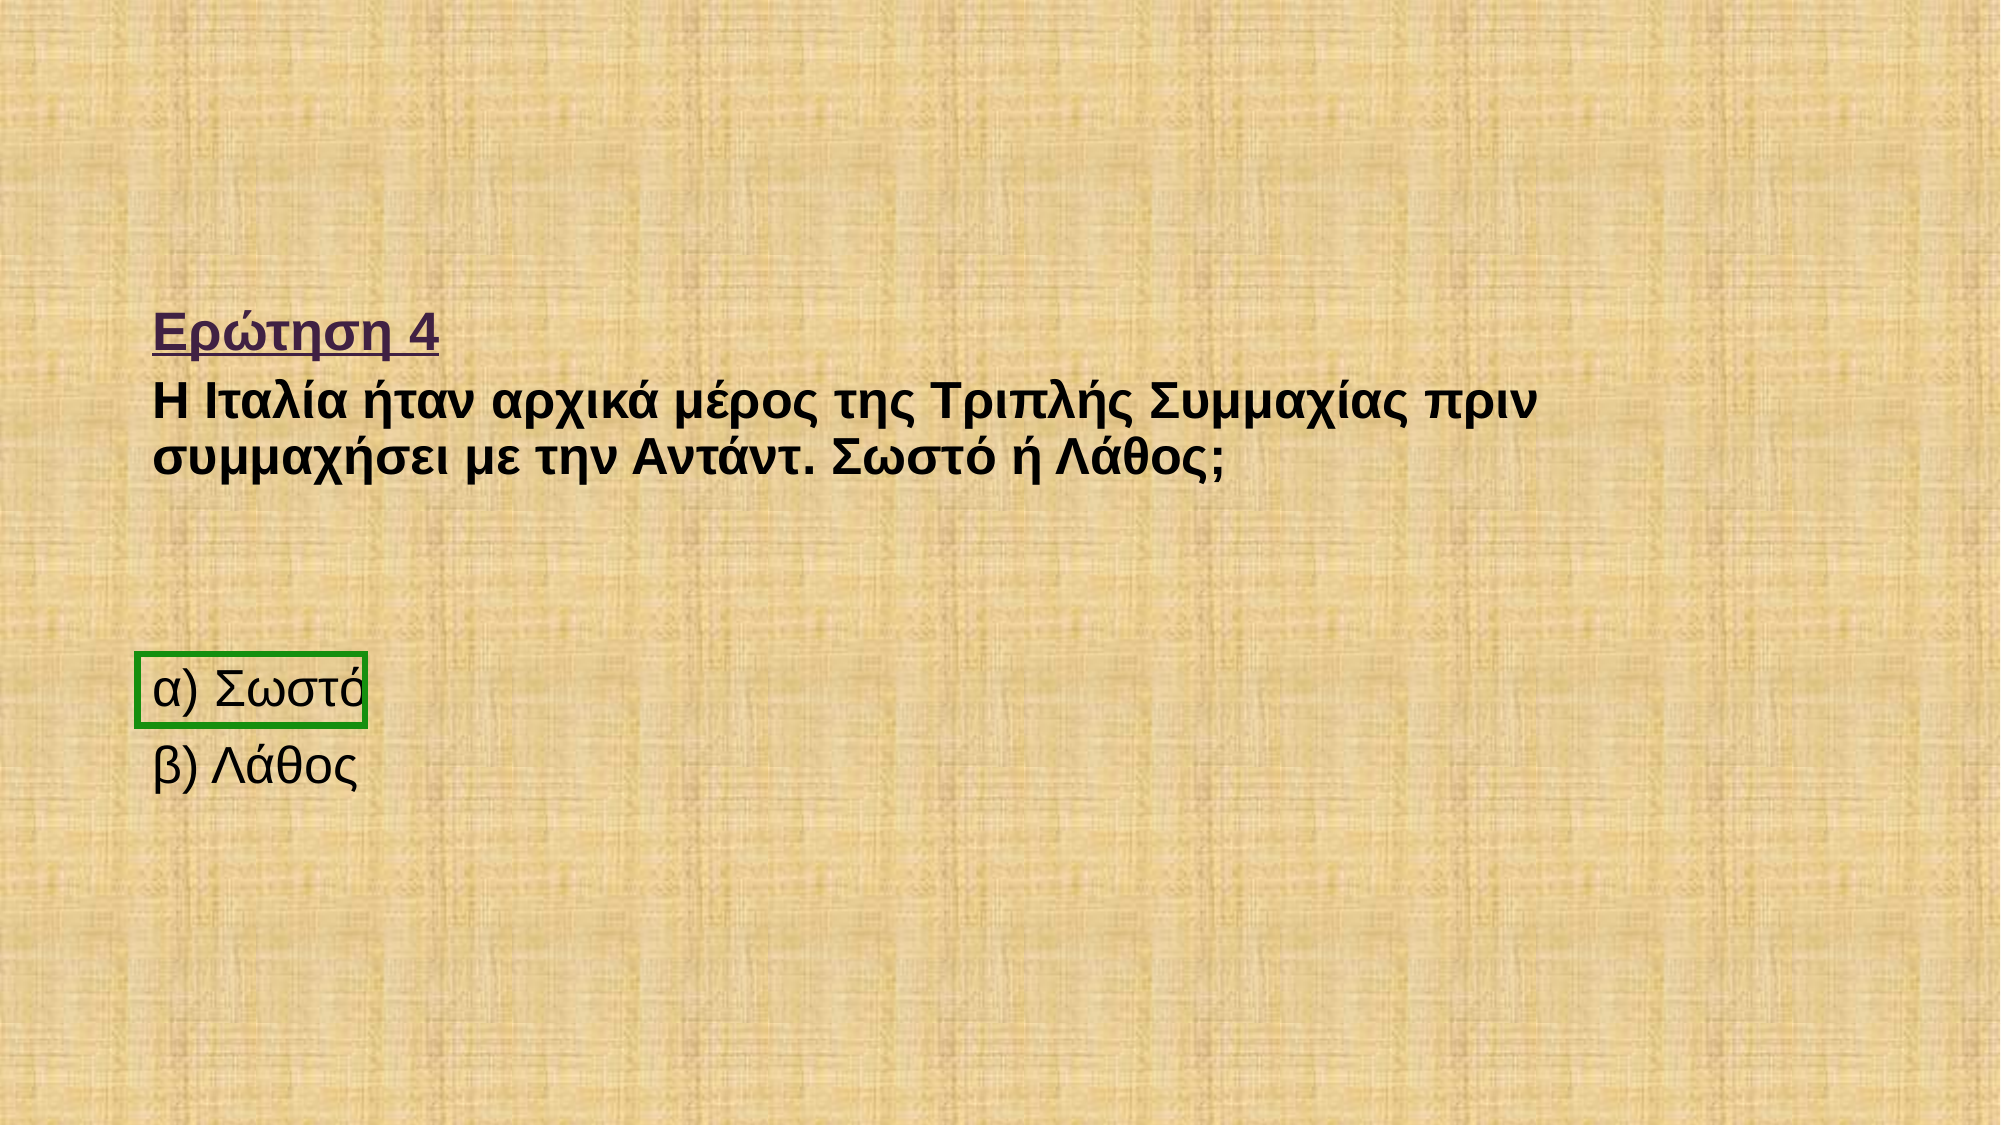

Ερώτηση 4
# Η Ιταλία ήταν αρχικά μέρος της Τριπλής Συμμαχίας πριν συμμαχήσει με την Αντάντ. Σωστό ή Λάθος;
α) Σωστό
β) Λάθος